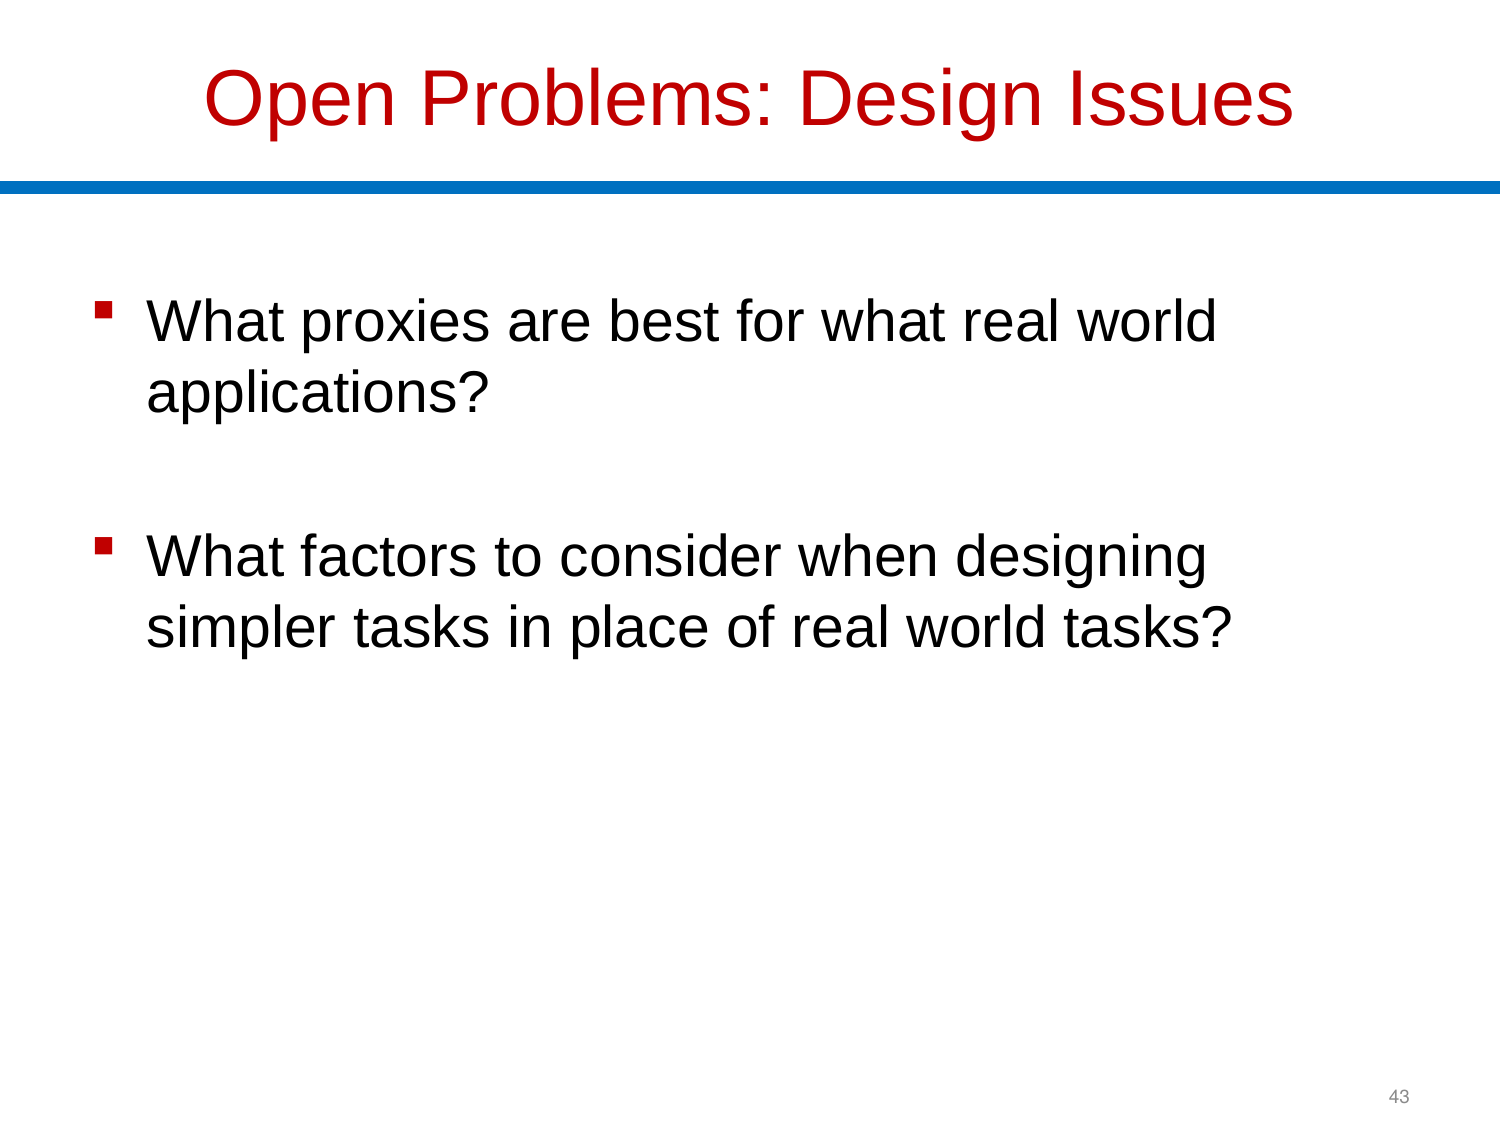

# Open Problems: Design Issues
What proxies are best for what real world applications?

What factors to consider when designing simpler tasks in place of real world tasks?

43